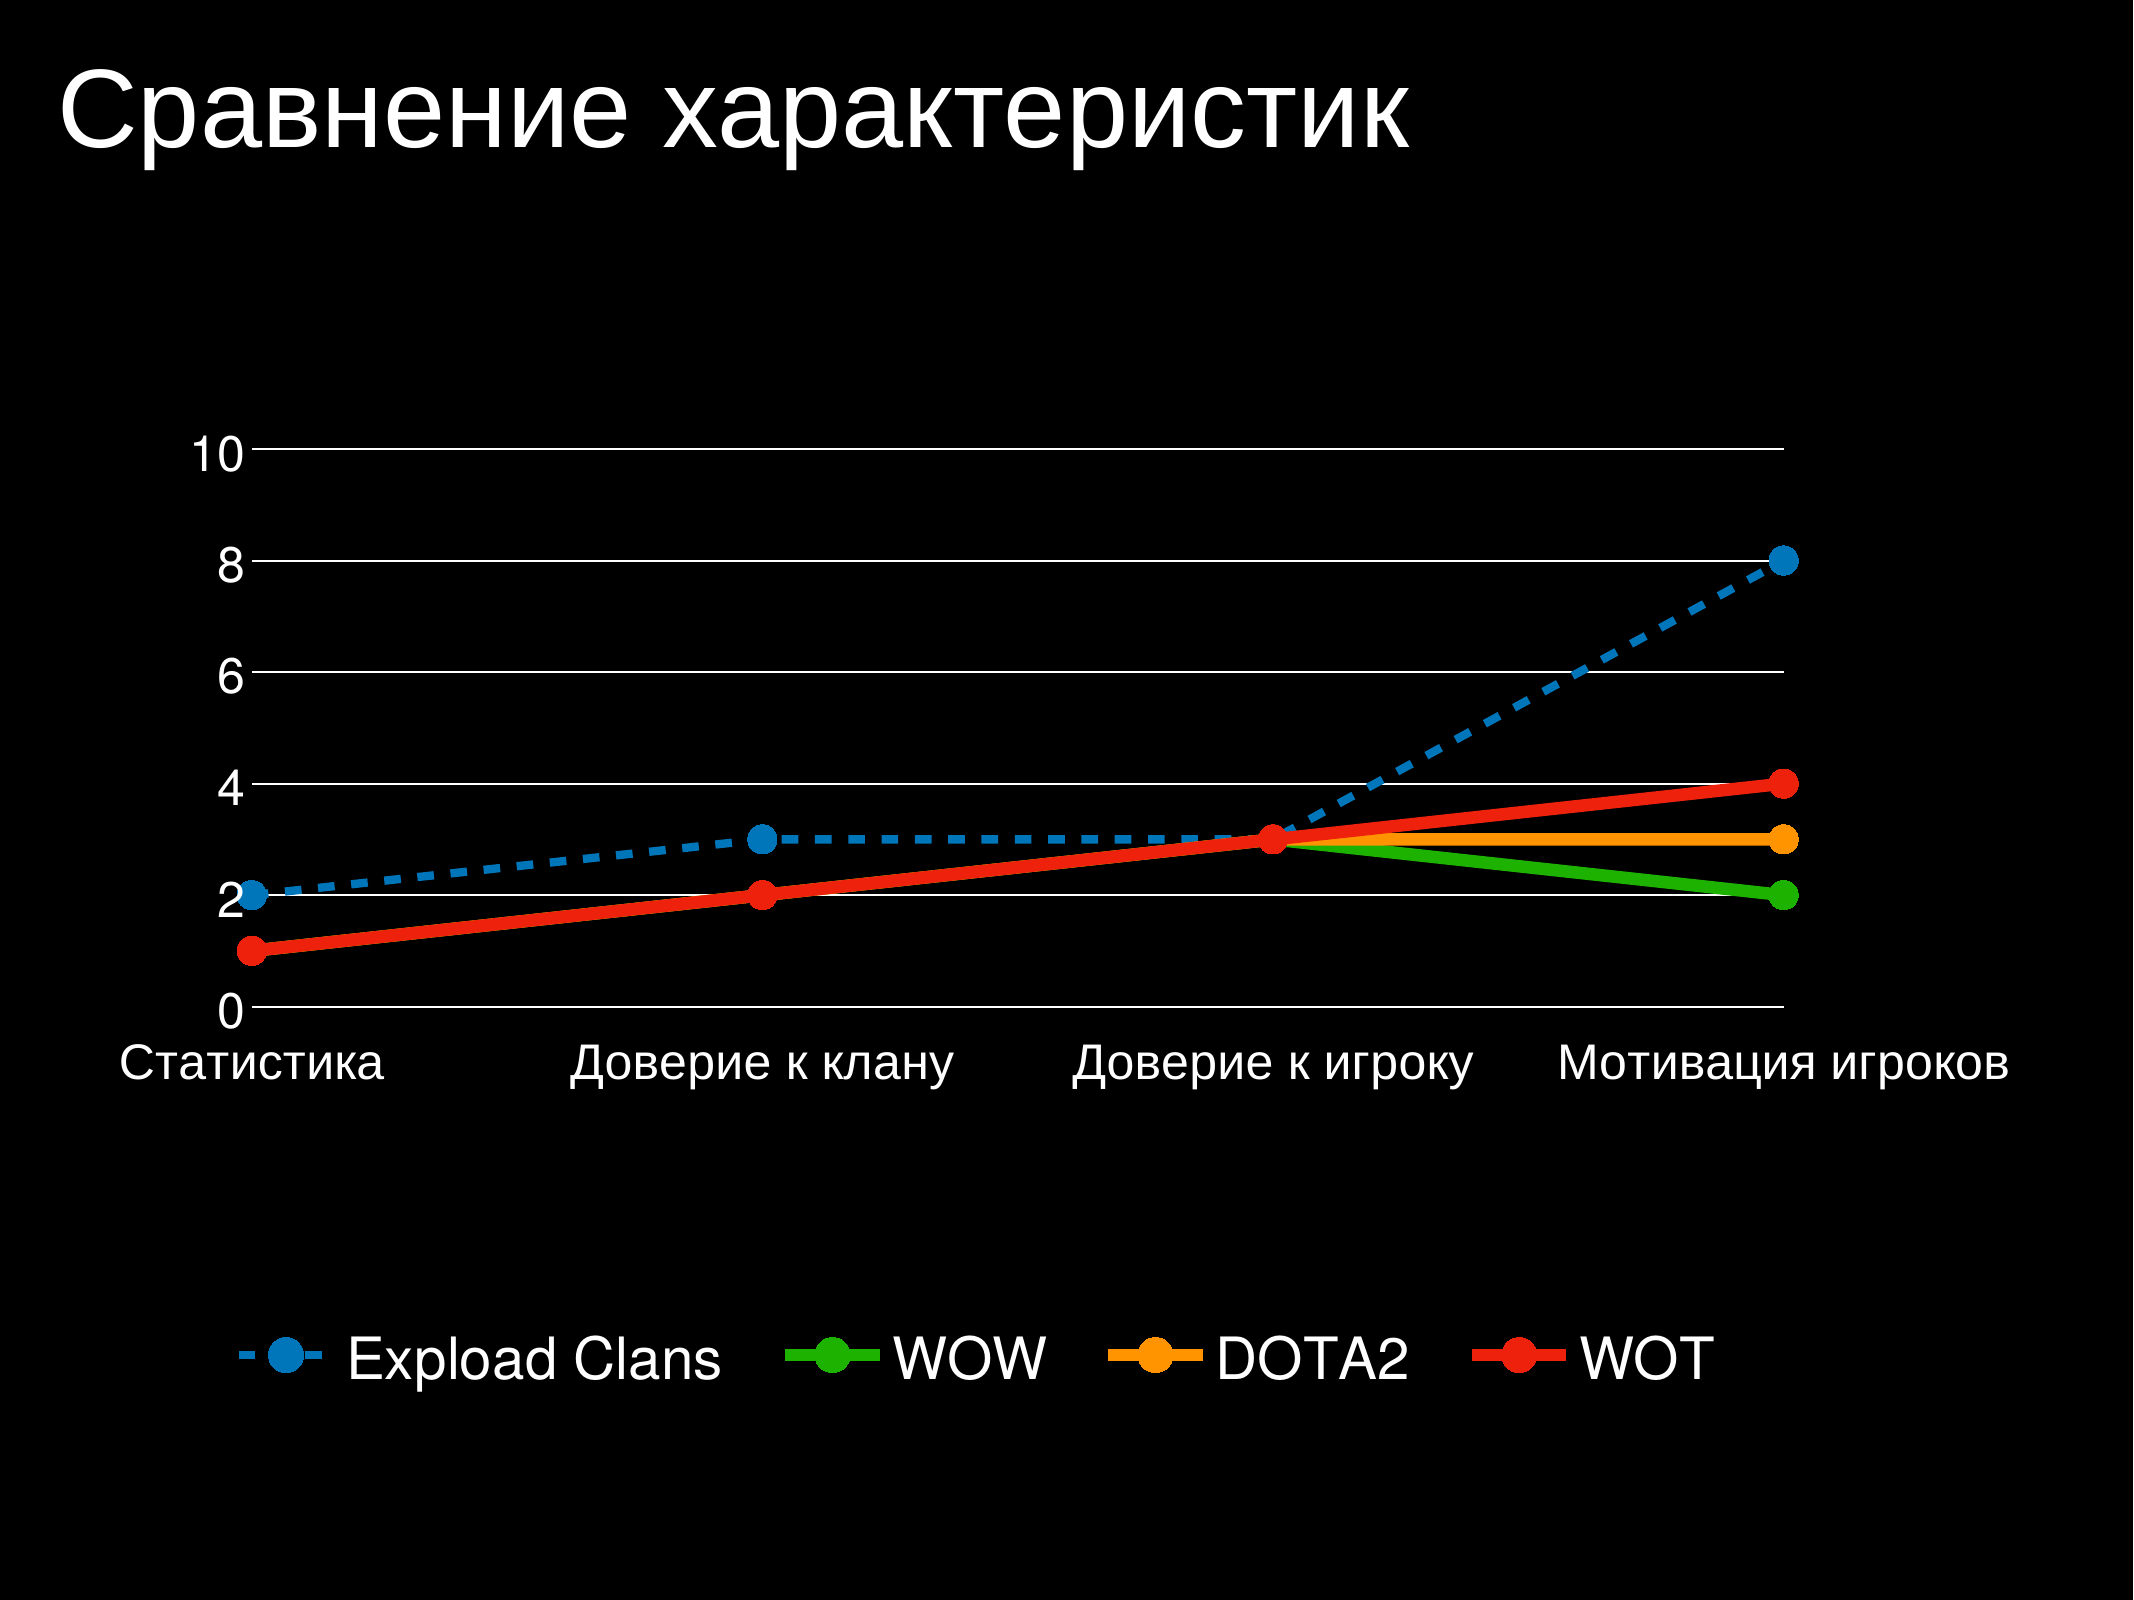

# Сравнение характеристик

### Chart

| Category | Expload Clans | WOW | DOTA2 | WOT |
|---|---|---|---|---|
| Статистика | 2.0 | 1.0 | 1.0 | 1.0 |
| Доверие к клану | 3.0 | 2.0 | 2.0 | 2.0 |
| Доверие к игроку | 3.0 | 3.0 | 3.0 | 3.0 |
| Мотивация игроков | 8.0 | 2.0 | 3.0 | 4.0 |